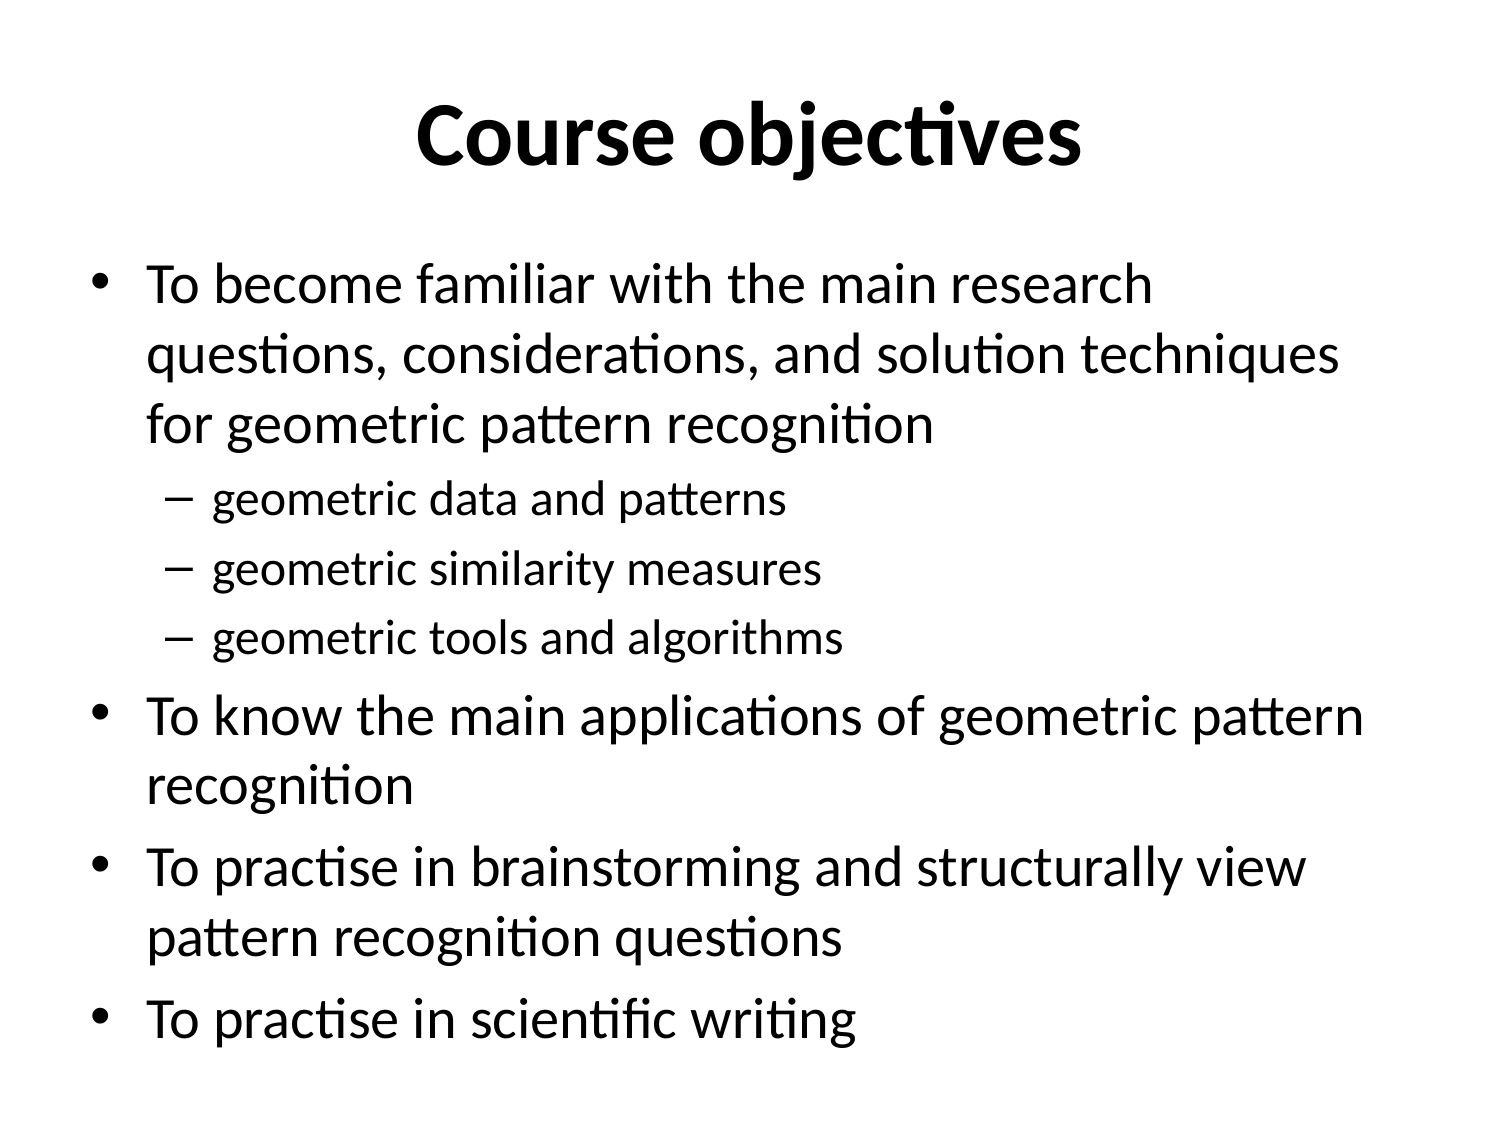

# Course objectives
To become familiar with the main research questions, considerations, and solution techniques for geometric pattern recognition
geometric data and patterns
geometric similarity measures
geometric tools and algorithms
To know the main applications of geometric pattern recognition
To practise in brainstorming and structurally view pattern recognition questions
To practise in scientific writing